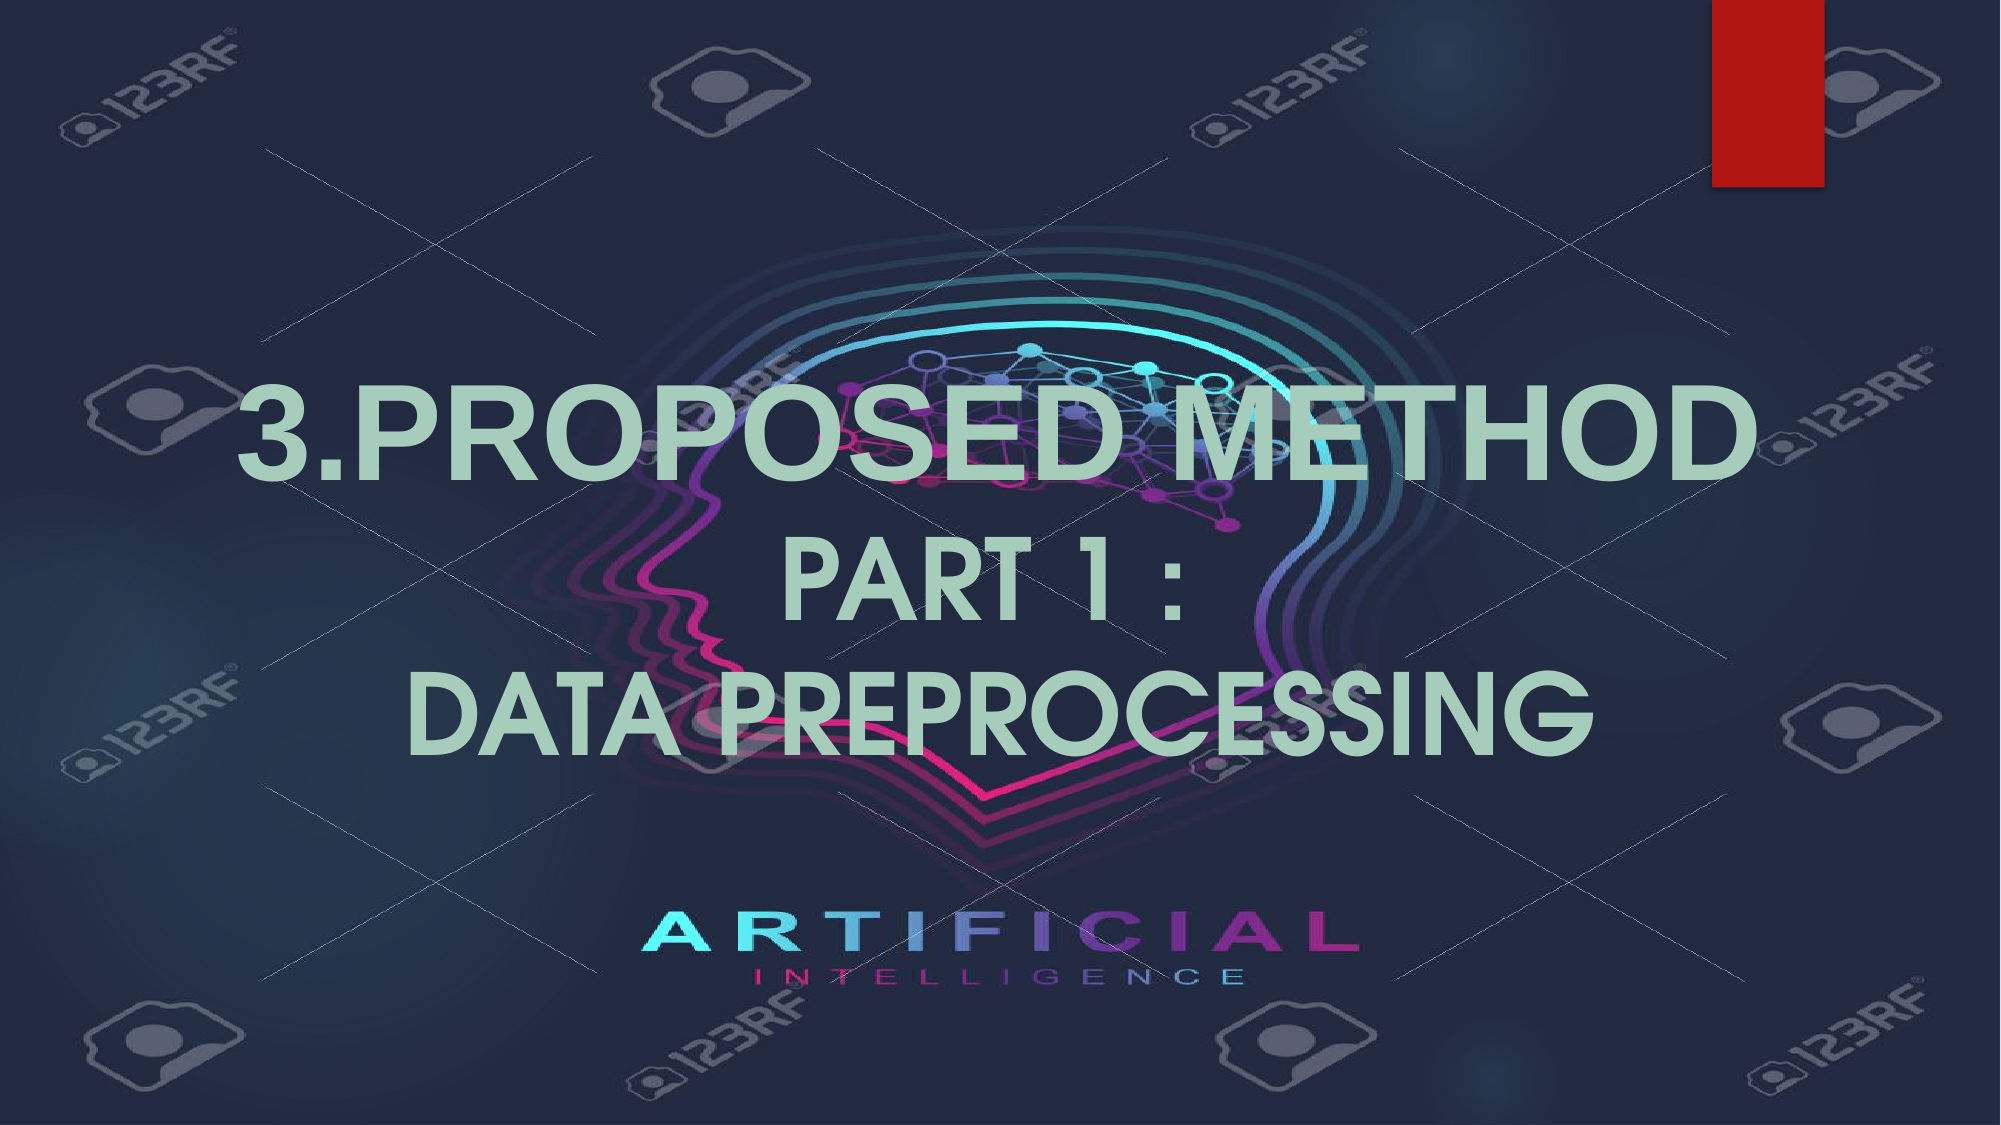

3.PROPOSED METHOD
PART 1 :
DATA PREPROCESSING